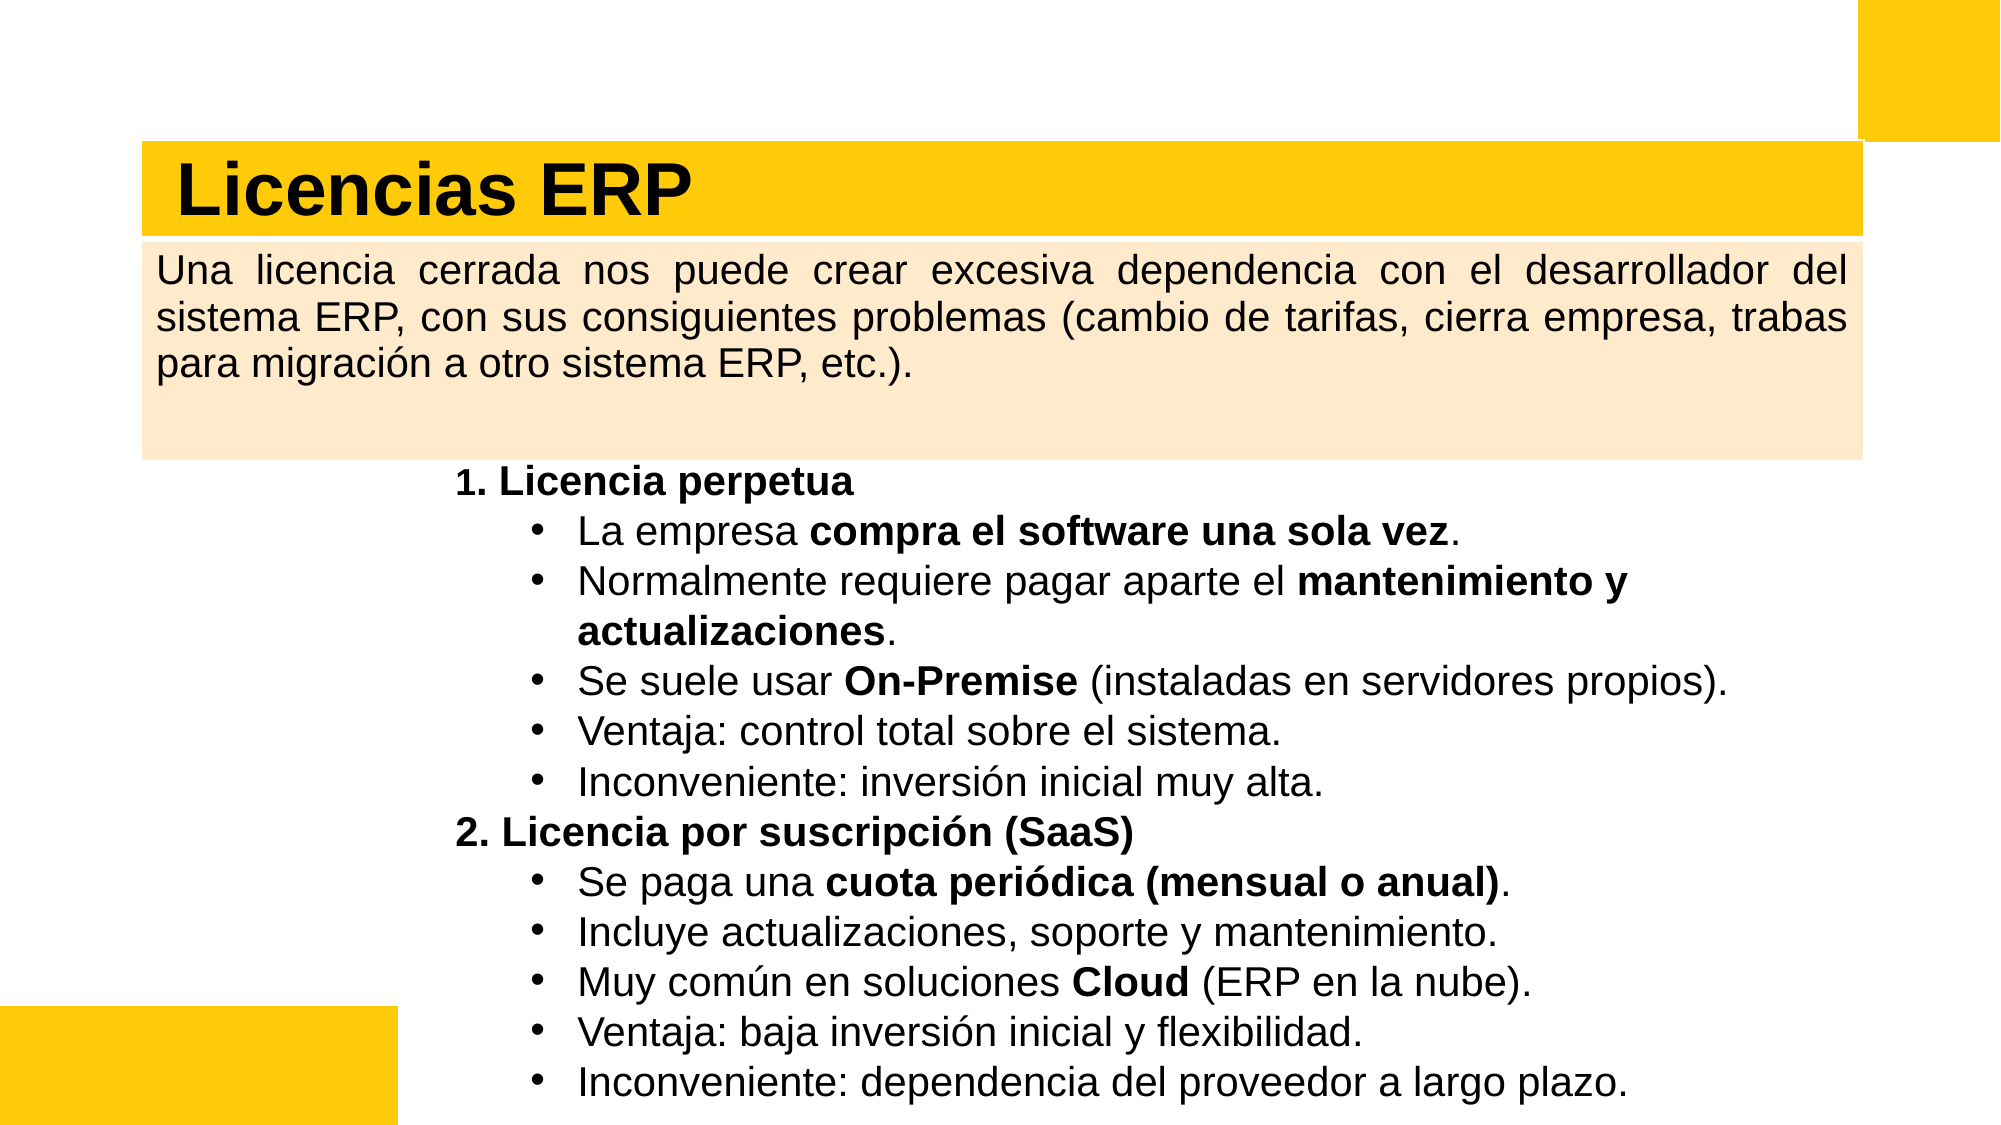

| Licencias ERP |
| --- |
| Una licencia cerrada nos puede crear excesiva dependencia con el desarrollador del sistema ERP, con sus consiguientes problemas (cambio de tarifas, cierra empresa, trabas para migración a otro sistema ERP, etc.). |
#
1. Licencia perpetua
La empresa compra el software una sola vez.
Normalmente requiere pagar aparte el mantenimiento y actualizaciones.
Se suele usar On-Premise (instaladas en servidores propios).
Ventaja: control total sobre el sistema.
Inconveniente: inversión inicial muy alta.
2. Licencia por suscripción (SaaS)
Se paga una cuota periódica (mensual o anual).
Incluye actualizaciones, soporte y mantenimiento.
Muy común en soluciones Cloud (ERP en la nube).
Ventaja: baja inversión inicial y flexibilidad.
Inconveniente: dependencia del proveedor a largo plazo.